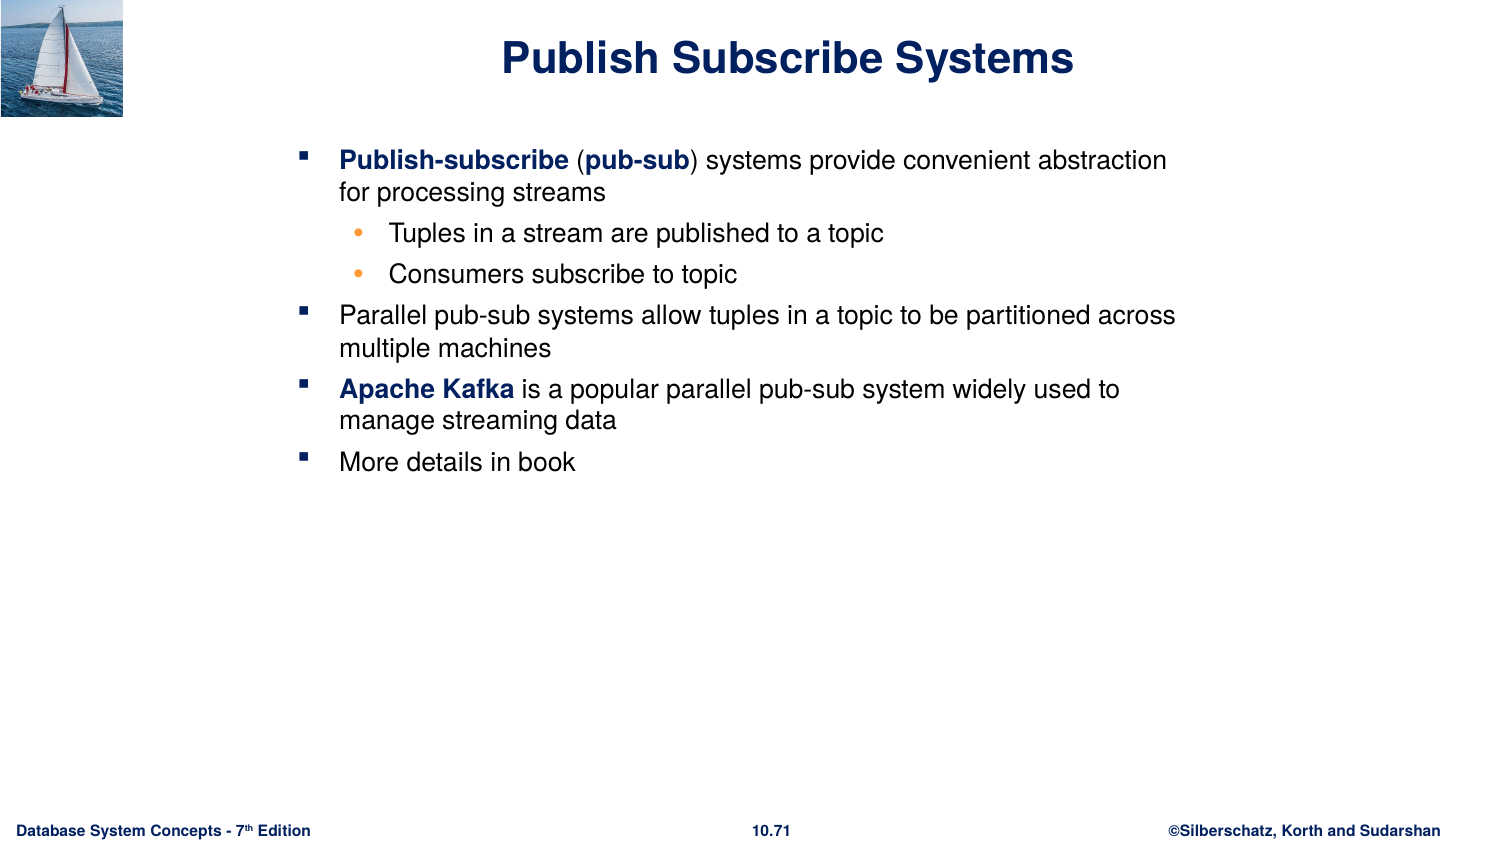

# Publish Subscribe Systems
Publish-subscribe (pub-sub) systems provide convenient abstraction for processing streams
Tuples in a stream are published to a topic
Consumers subscribe to topic
Parallel pub-sub systems allow tuples in a topic to be partitioned across multiple machines
Apache Kafka is a popular parallel pub-sub system widely used to manage streaming data
More details in book